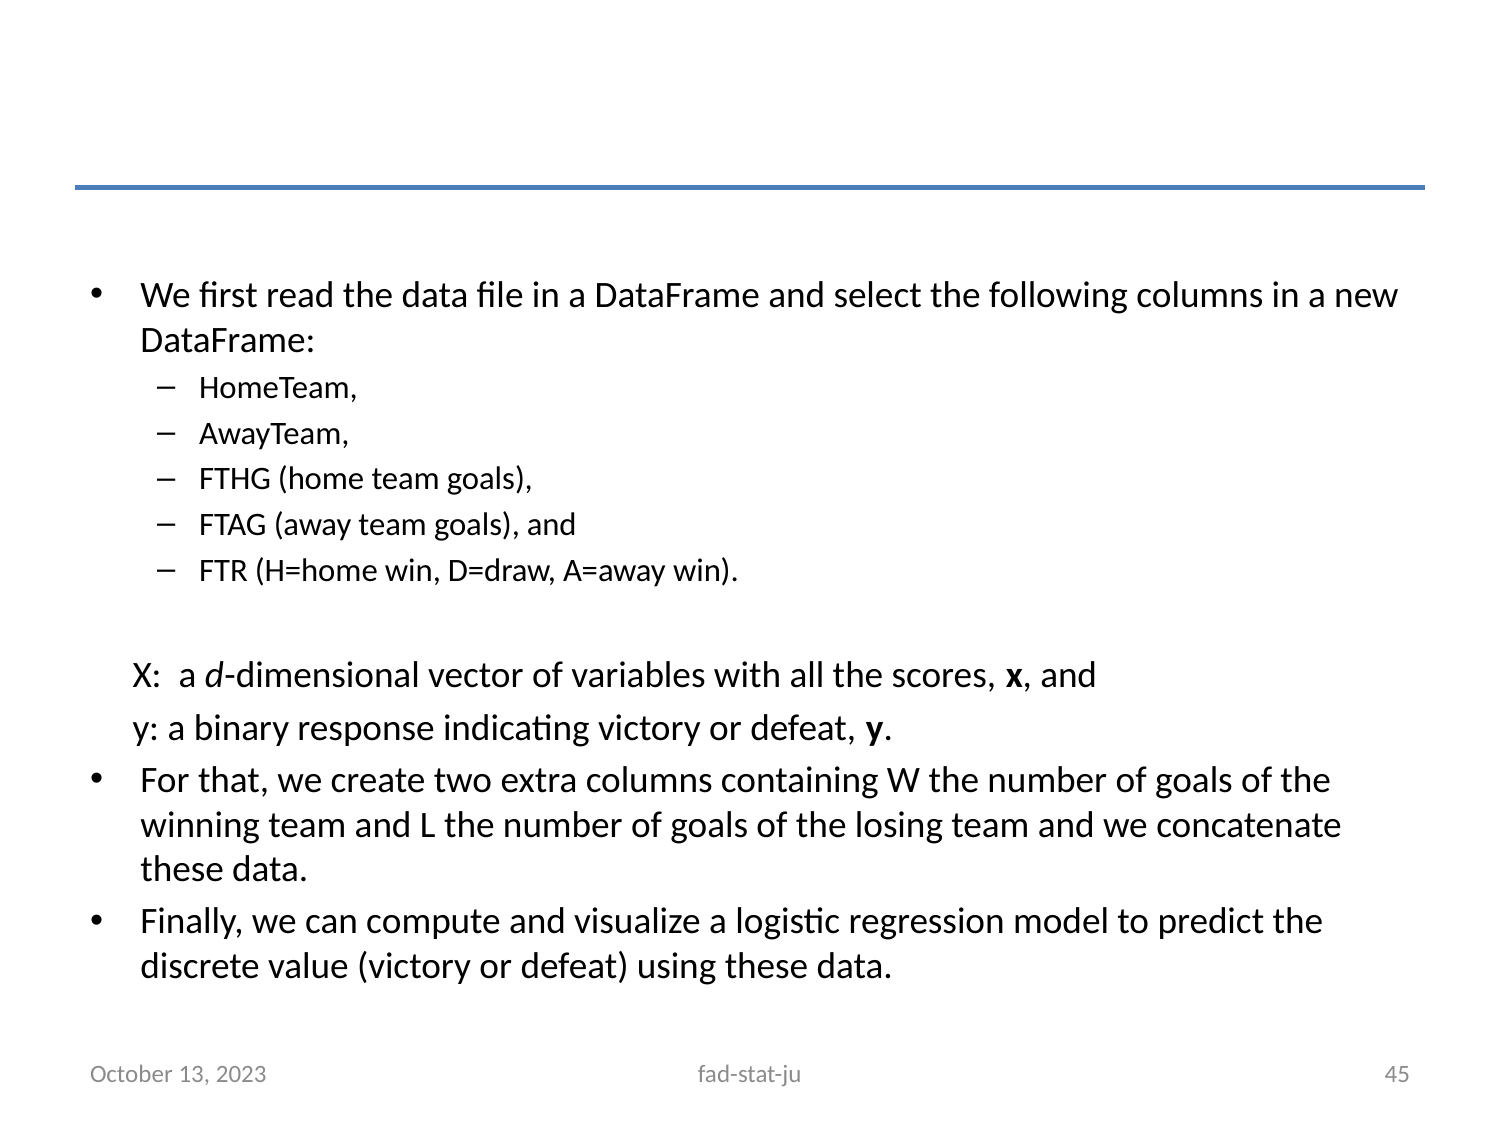

#
We first read the data file in a DataFrame and select the following columns in a new DataFrame:
HomeTeam,
AwayTeam,
FTHG (home team goals),
FTAG (away team goals), and
FTR (H=home win, D=draw, A=away win).

     X:  a d-dimensional vector of variables with all the scores, x, and
     y: a binary response indicating victory or defeat, y.
For that, we create two extra columns containing W the number of goals of the winning team and L the number of goals of the losing team and we concatenate these data.
Finally, we can compute and visualize a logistic regression model to predict the discrete value (victory or defeat) using these data.
October 13, 2023
fad-stat-ju
45